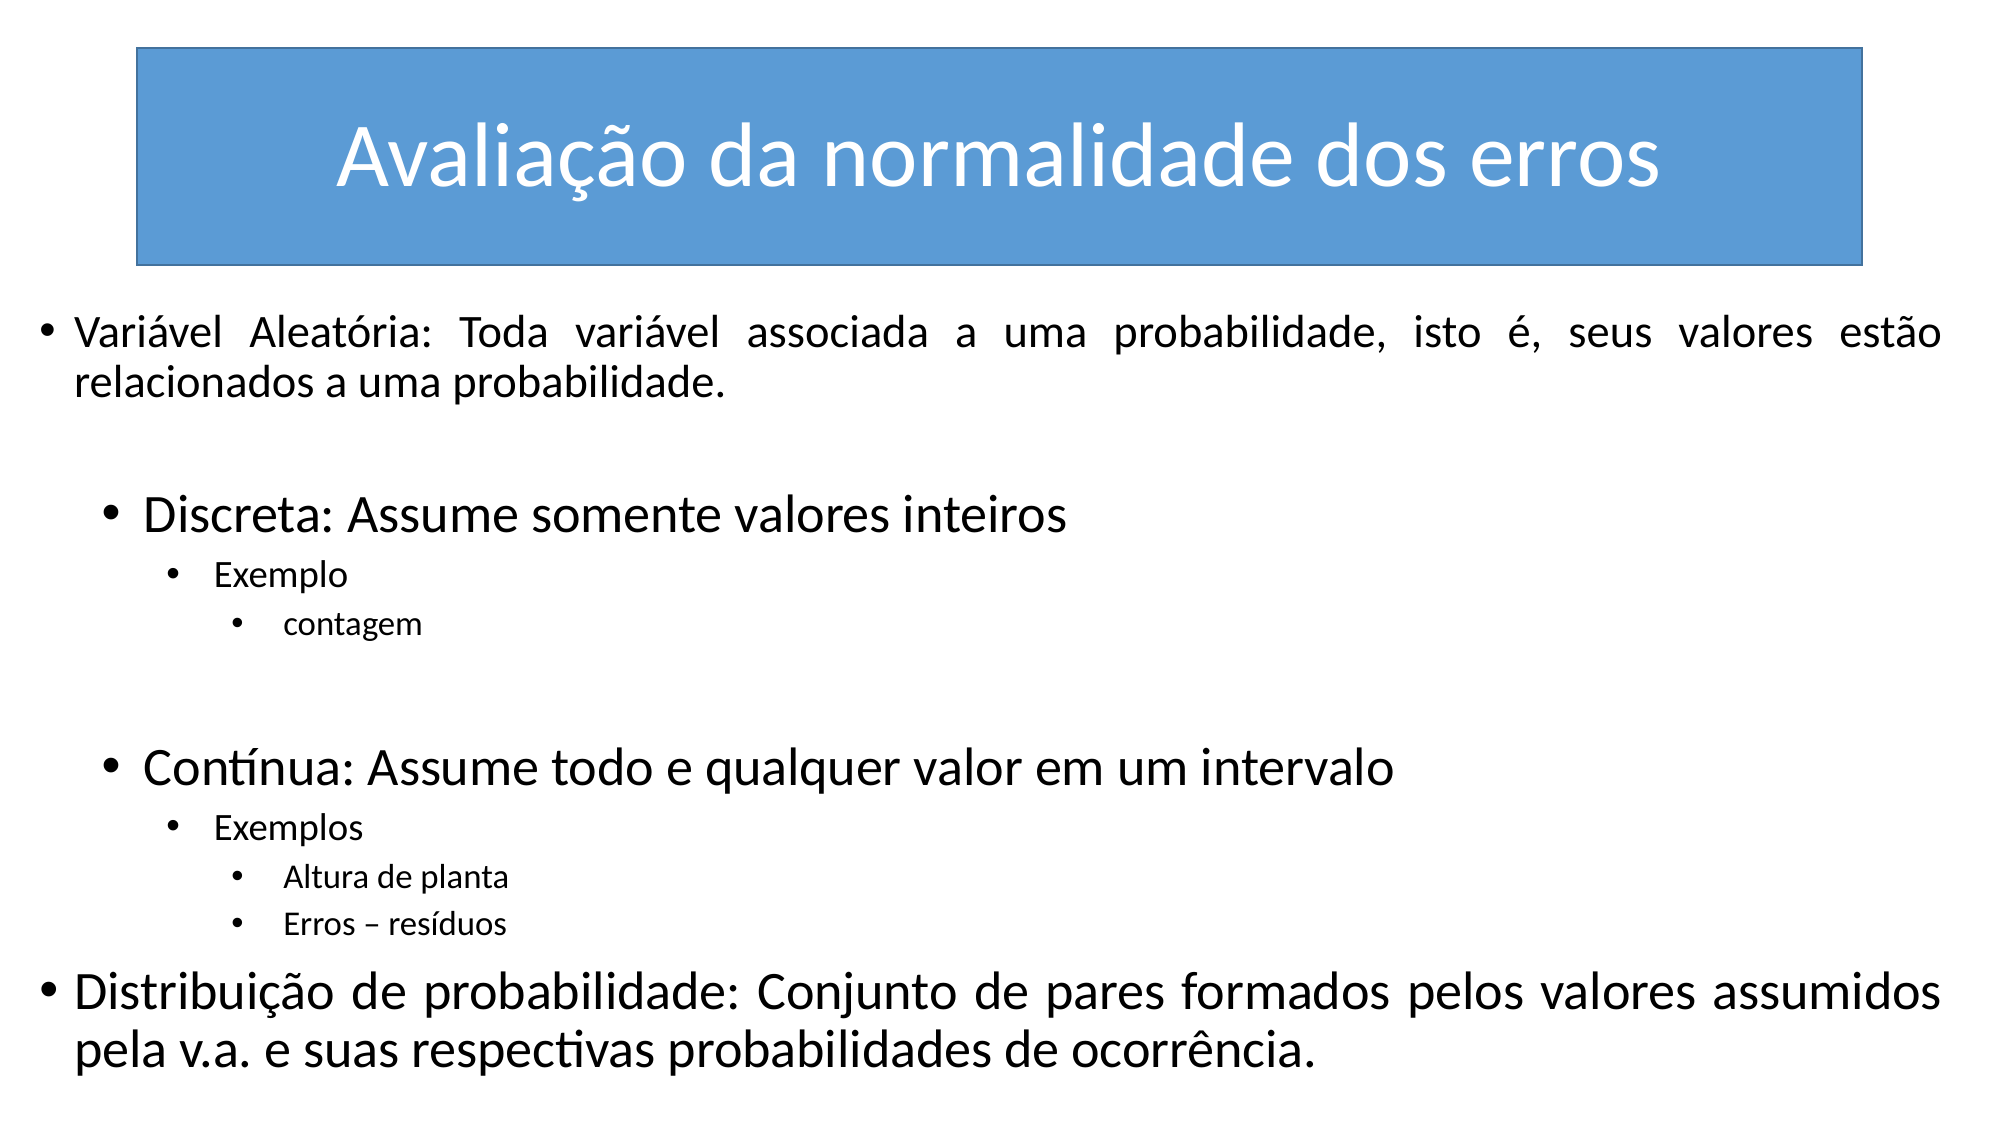

Avaliação da normalidade dos erros
Variável Aleatória: Toda variável associada a uma probabilidade, isto é, seus valores estão relacionados a uma probabilidade.

Discreta: Assume somente valores inteiros
Exemplo
contagem

Contínua: Assume todo e qualquer valor em um intervalo
Exemplos
Altura de planta
Erros – resíduos
Distribuição de probabilidade: Conjunto de pares formados pelos valores assumidos pela v.a. e suas respectivas probabilidades de ocorrência.